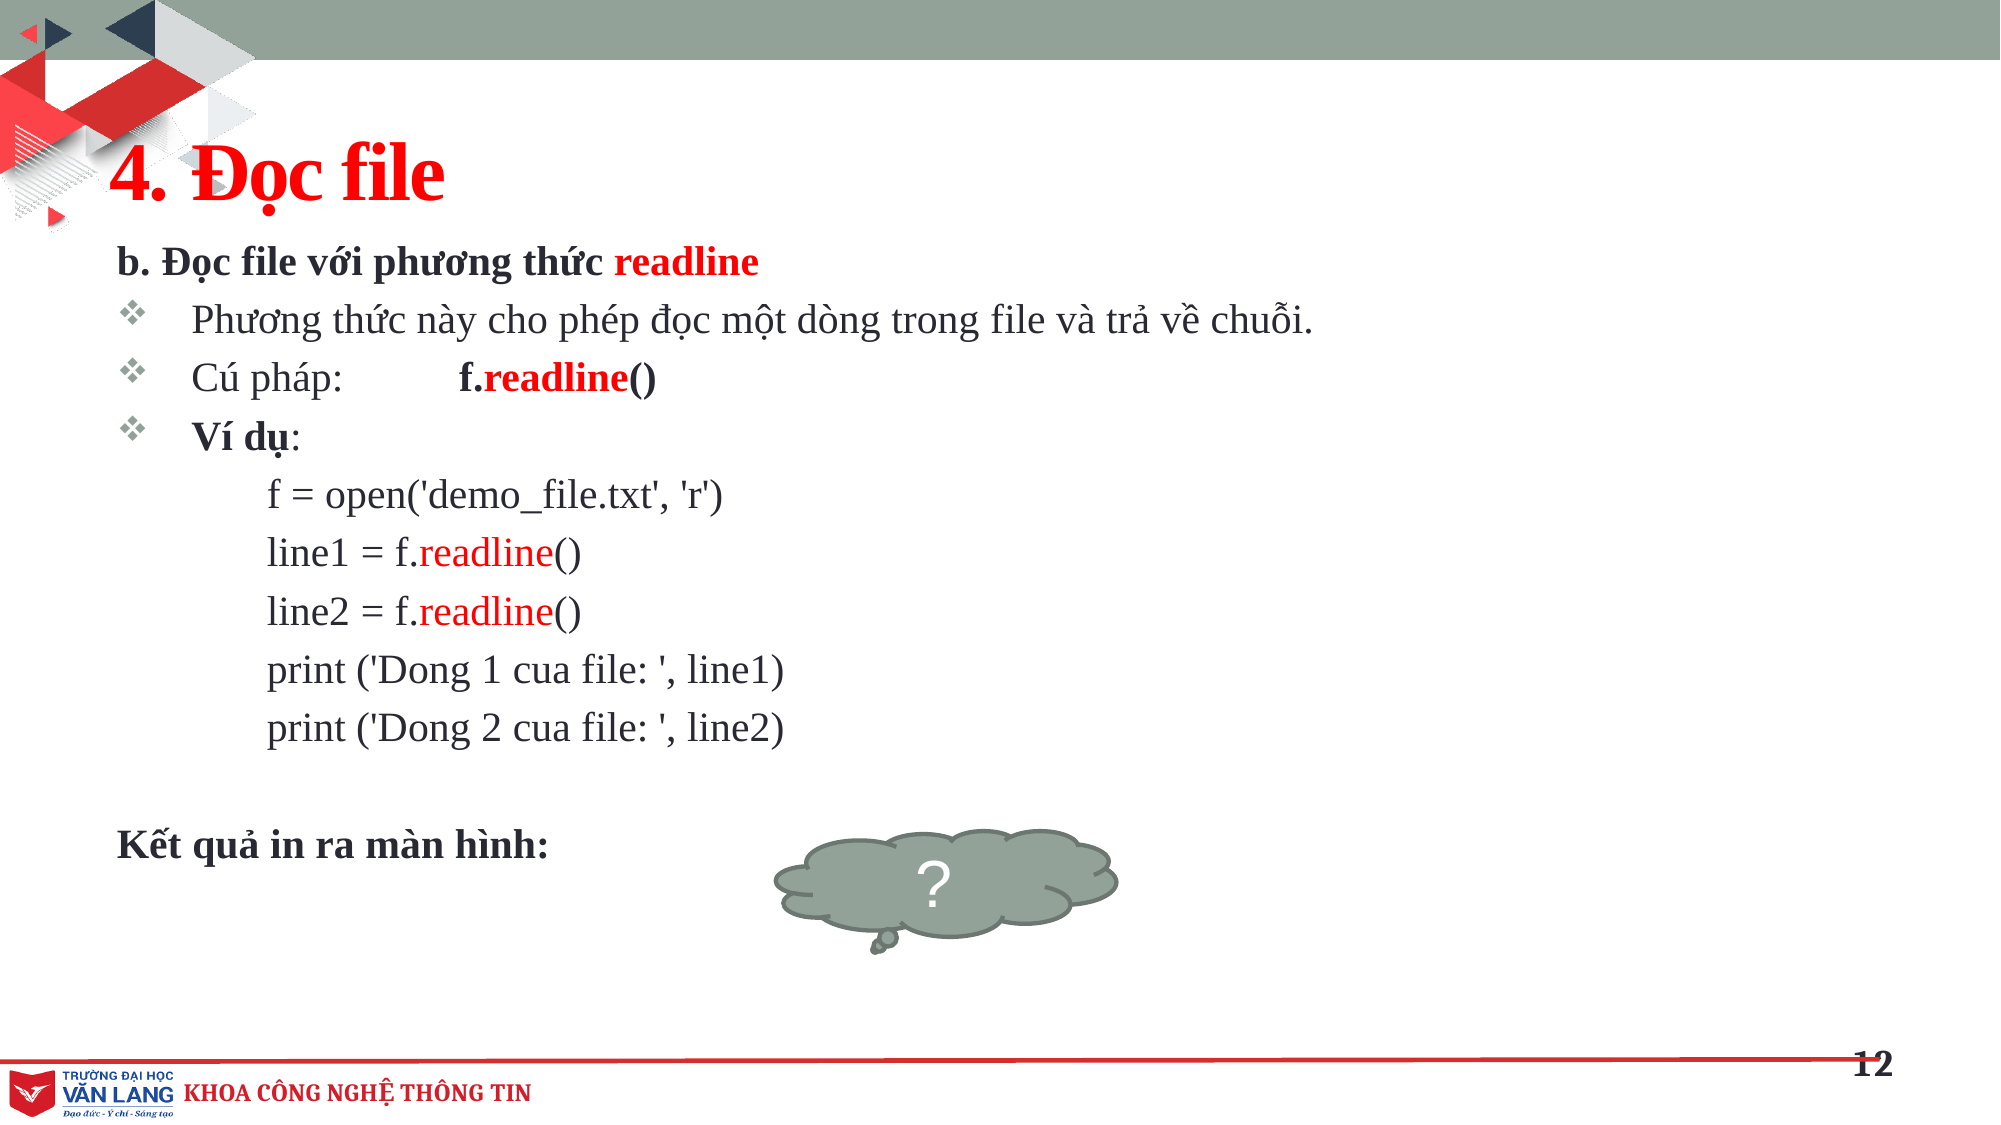

4. Đọc file
b. Đọc file với phương thức readline
    Phương thức này cho phép đọc một dòng trong file và trả về chuỗi.
    Cú pháp:           f.readline()
    Ví dụ:
	f = open('demo_file.txt', 'r')
	line1 = f.readline()
	line2 = f.readline()
	print ('Dong 1 cua file: ', line1)
	print ('Dong 2 cua file: ', line2)

Kết quả in ra màn hình:

?